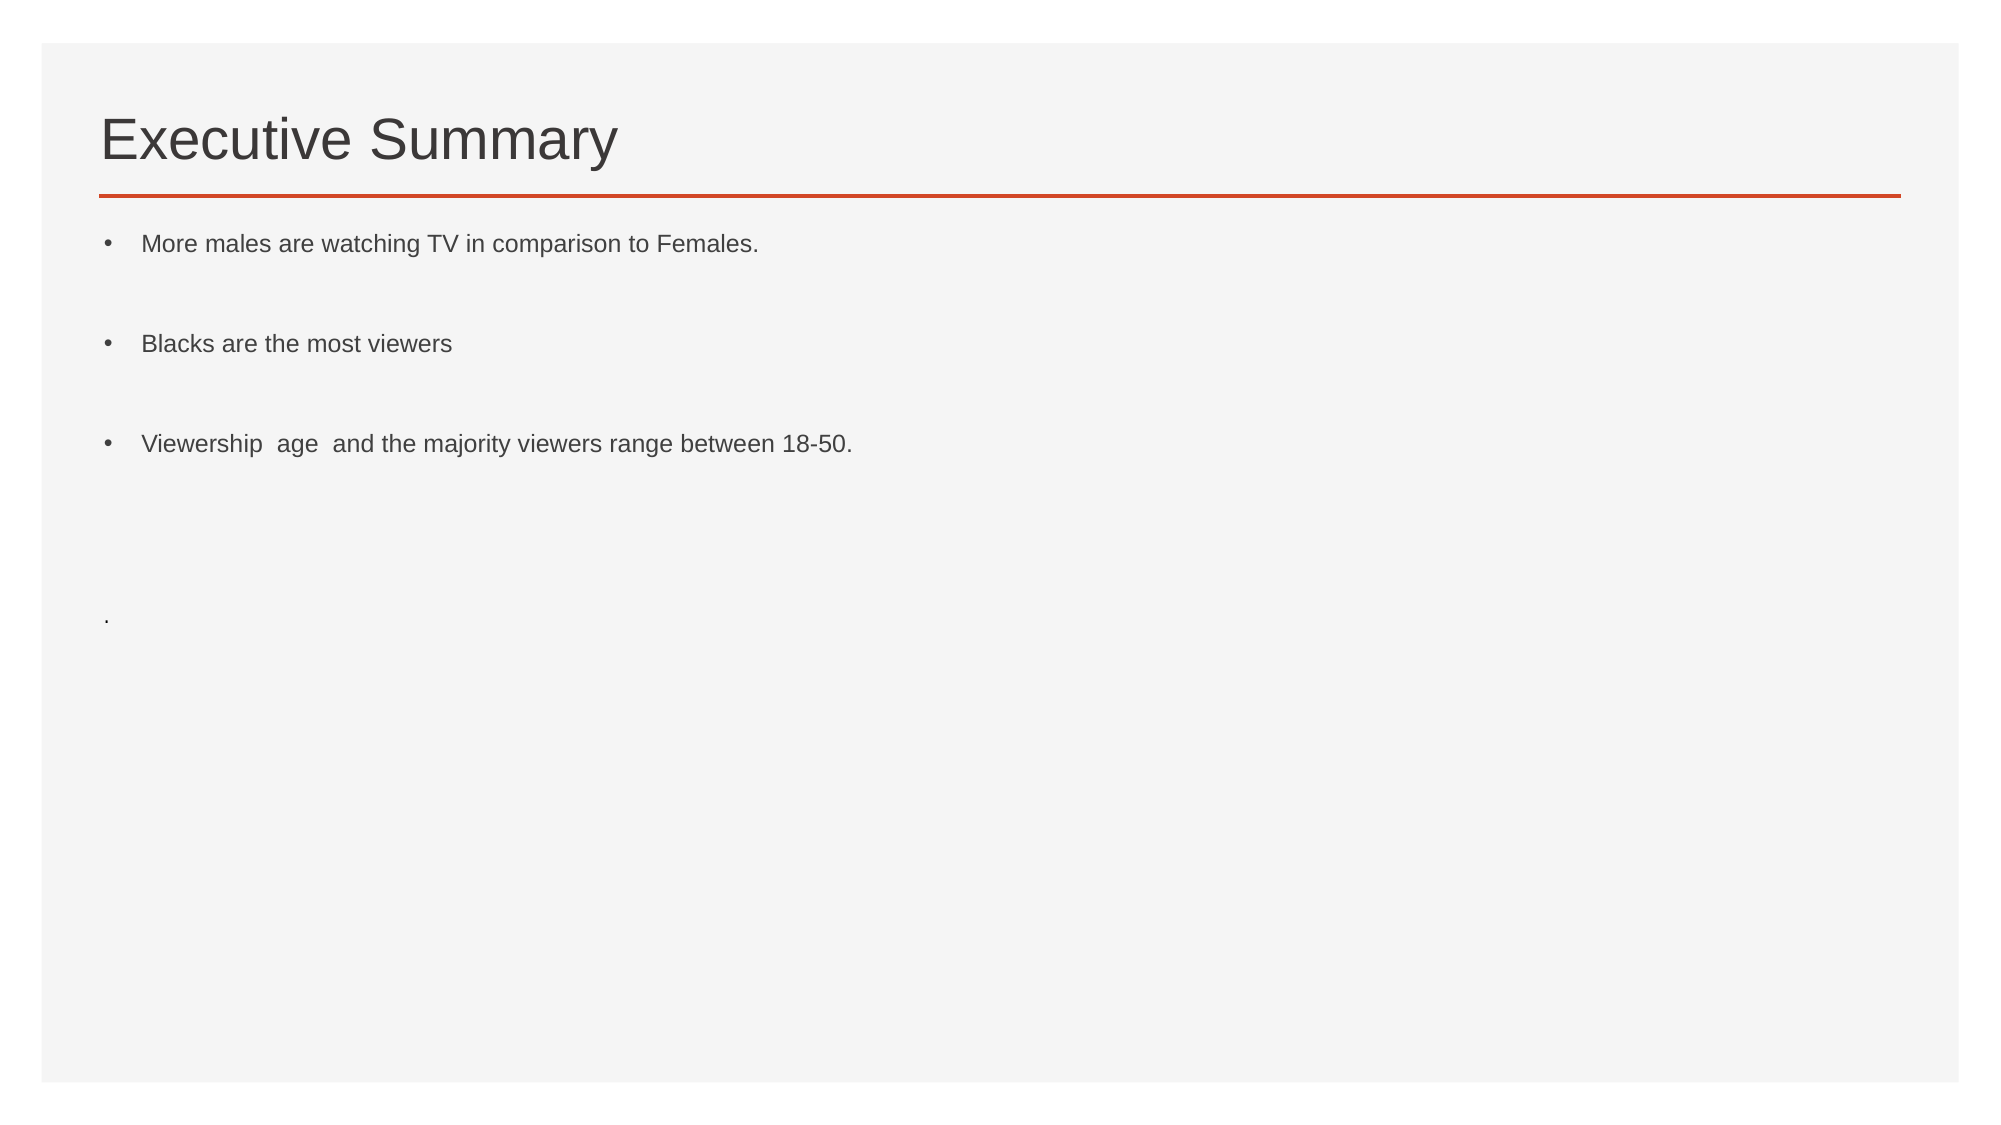

# Executive Summary
More males are watching TV in comparison to Females.
Blacks are the most viewers
Viewership  age  and the majority viewers range between 18-50.

.